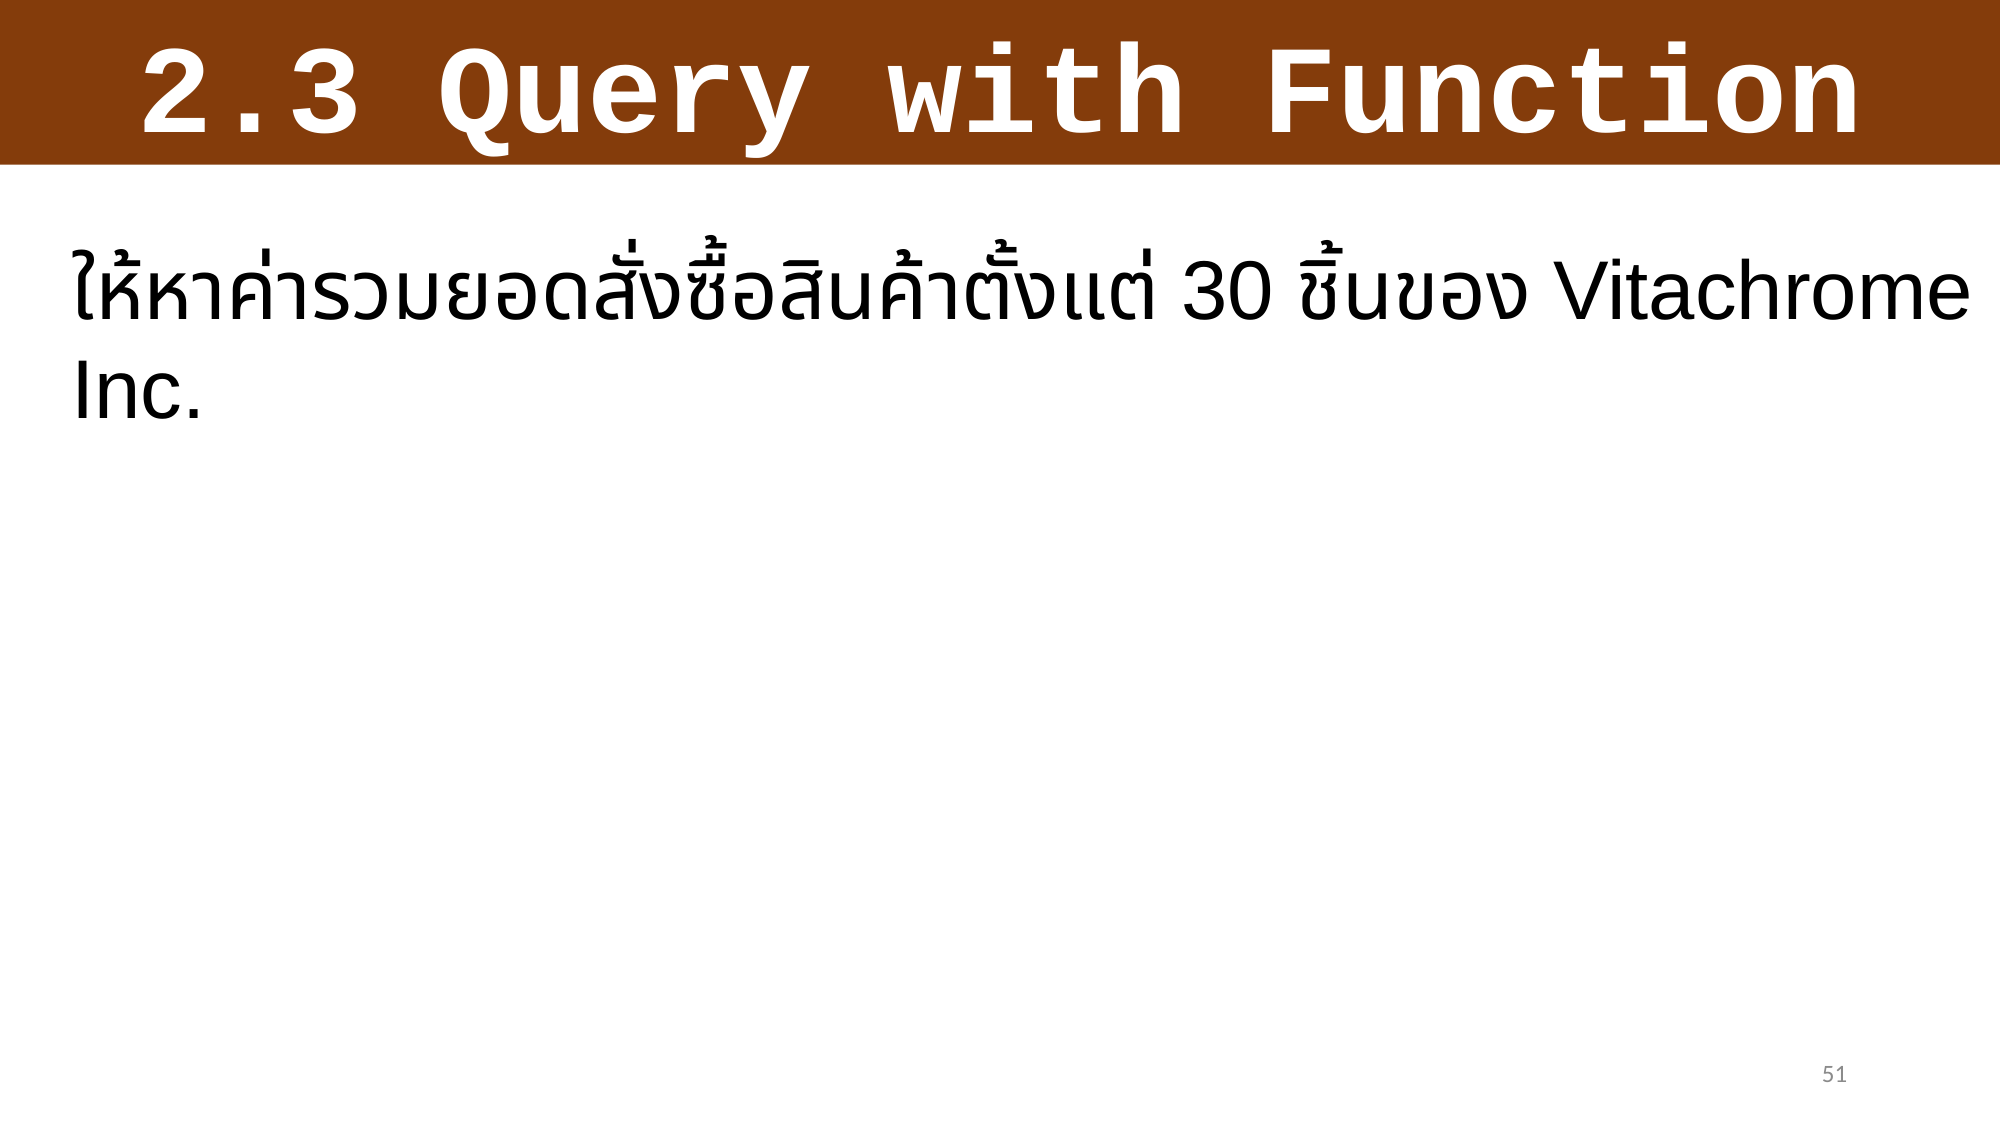

2.3 Query with Function
ให้หาค่ารวมยอดสั่งซื้อสินค้าตั้งแต่ 30 ชิ้นของ Vitachrome Inc.
51